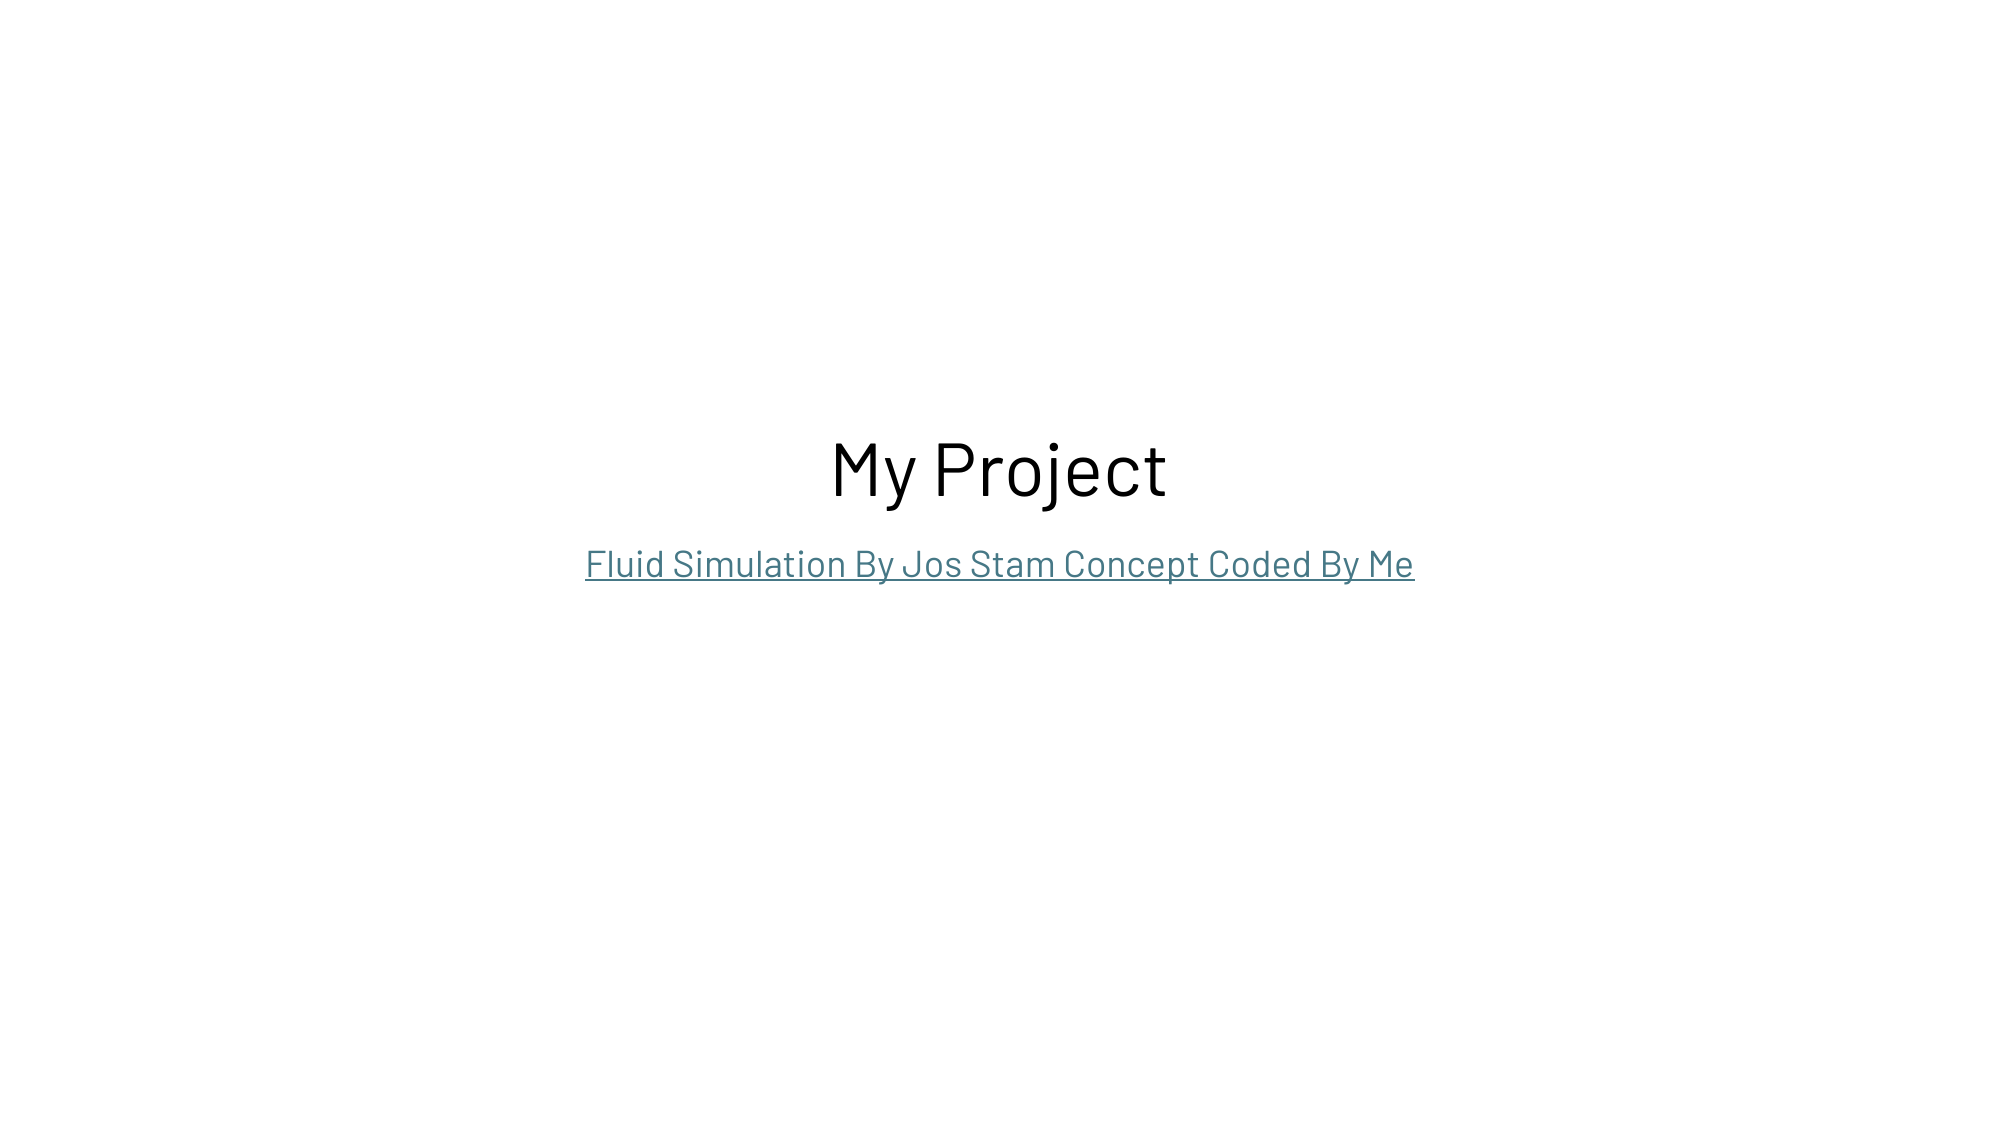

My Project
Fluid Simulation By Jos Stam Concept Coded By Me